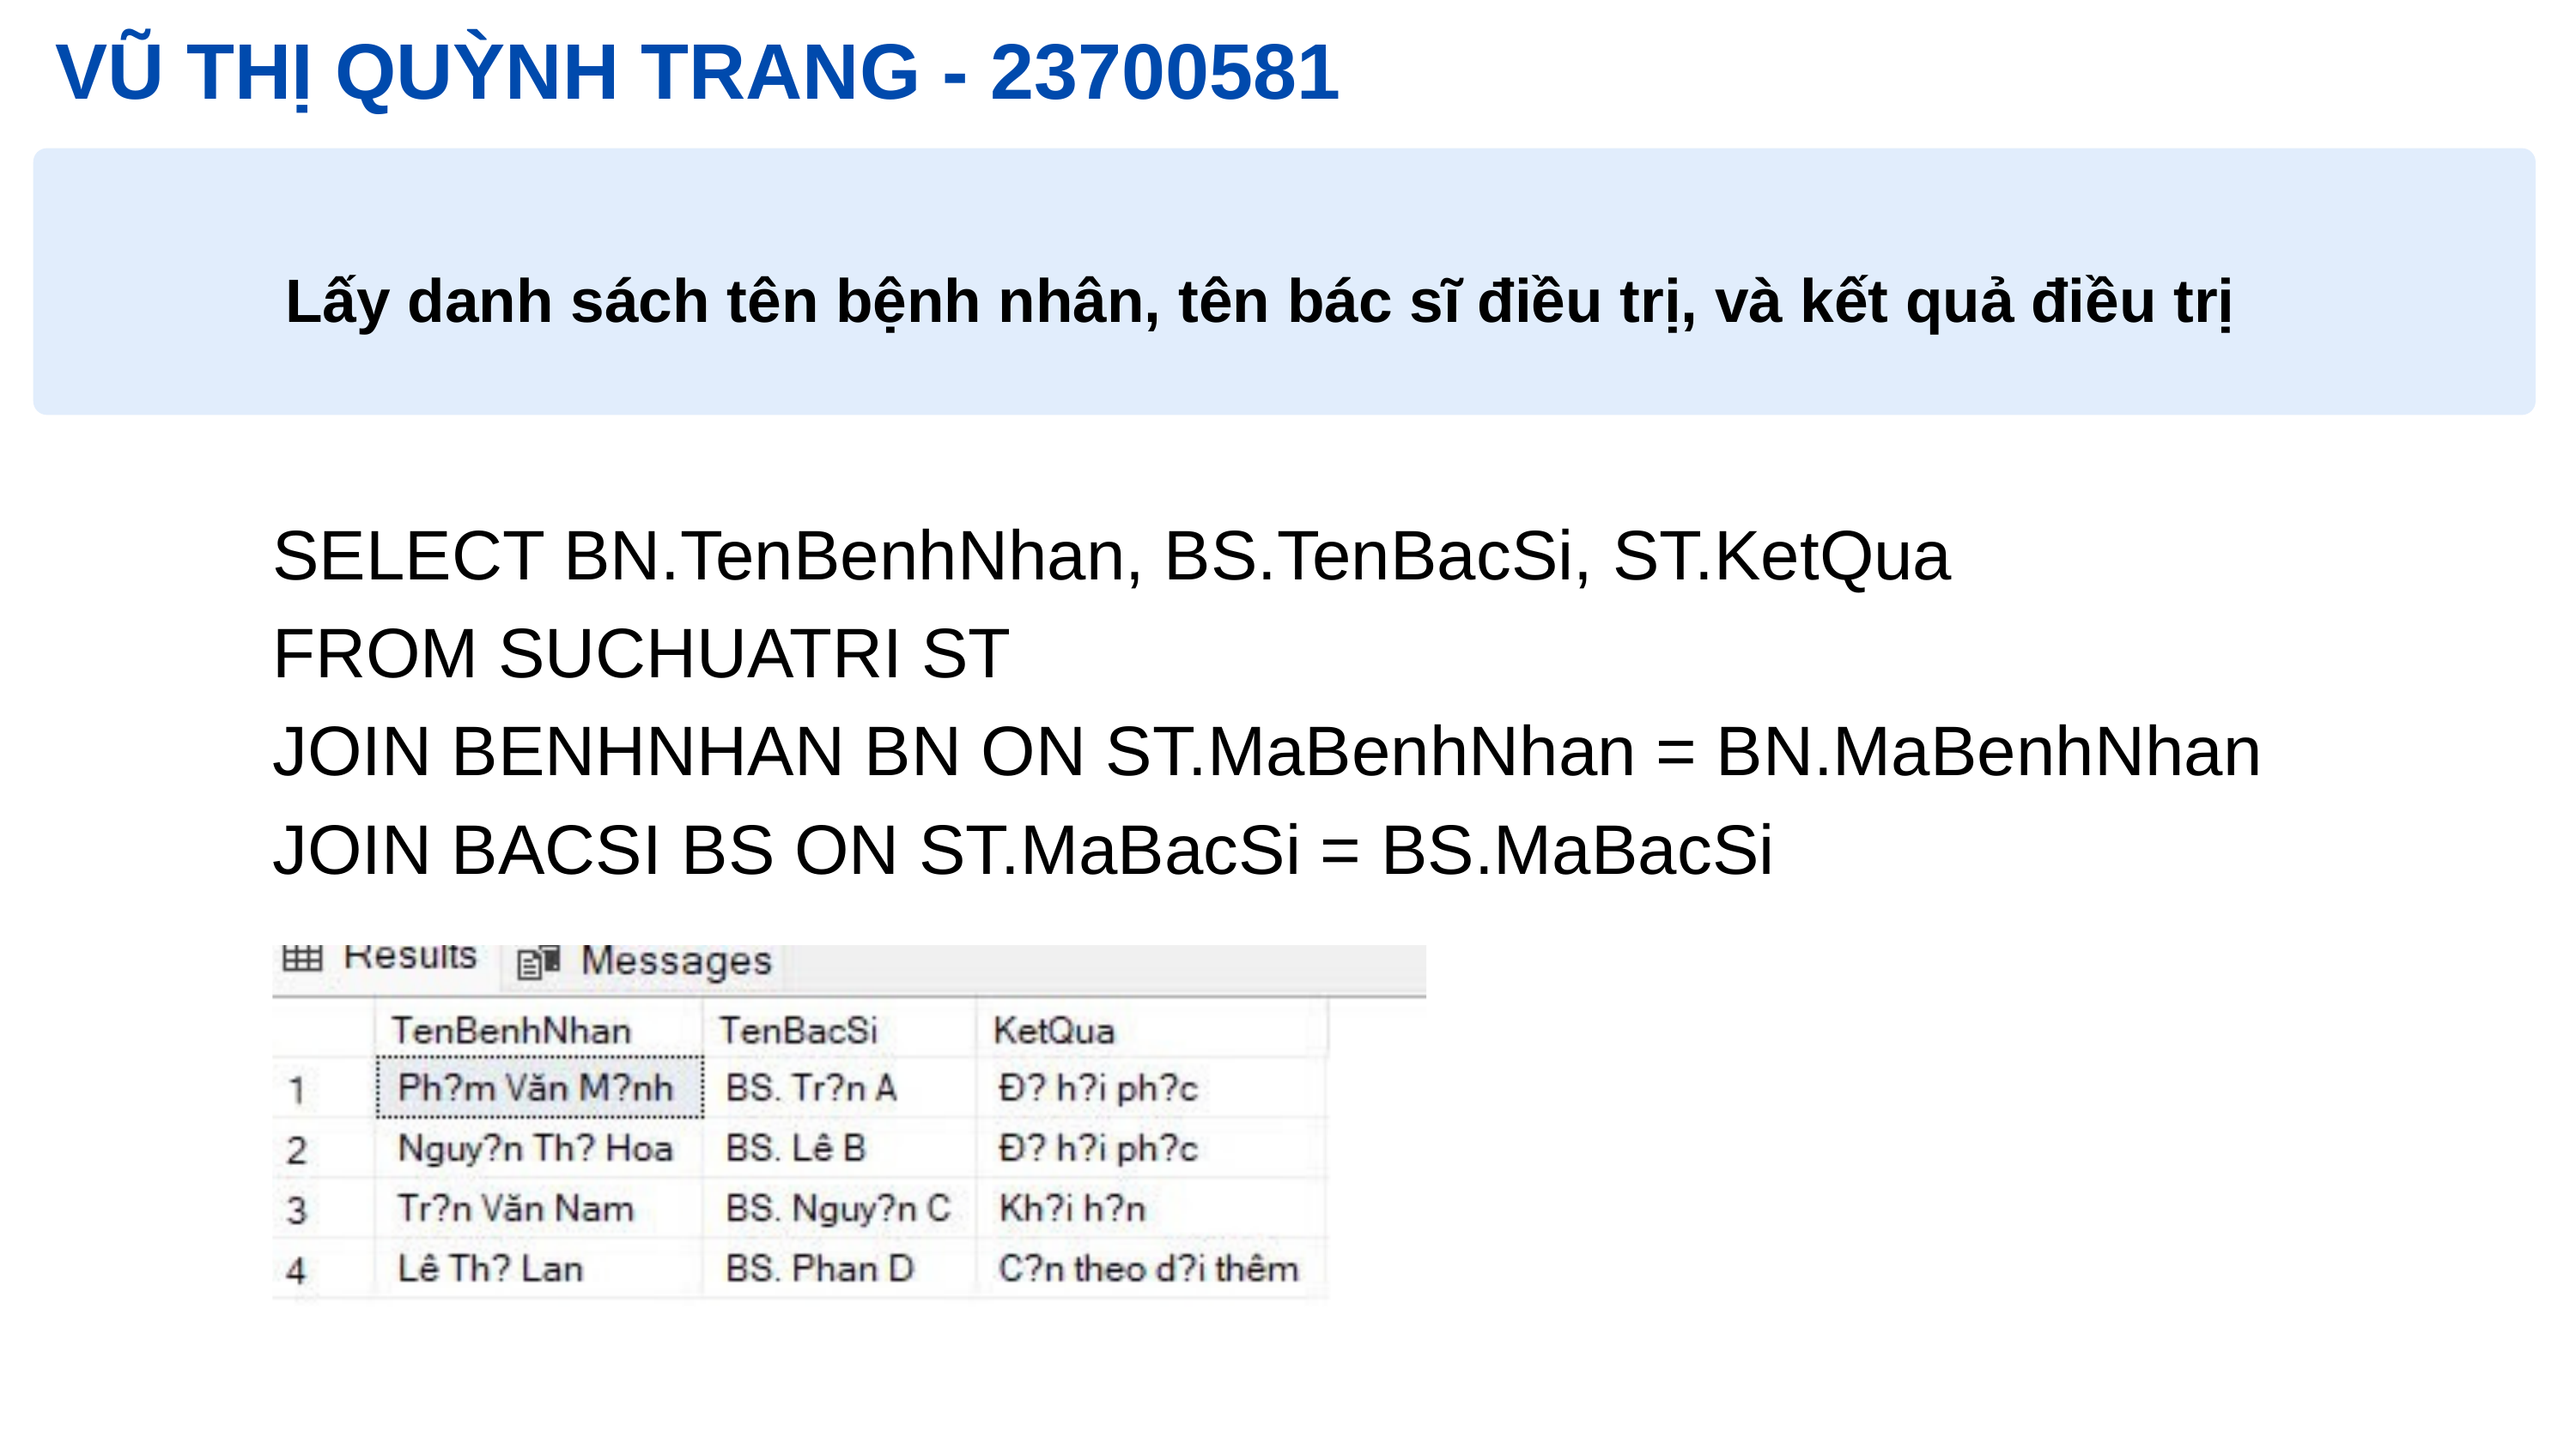

VŨ THỊ QUỲNH TRANG - 23700581

Lấy danh sách tên bệnh nhân, tên bác sĩ điều trị, và kết quả điều trị

SELECT BN.TenBenhNhan, BS.TenBacSi, ST.KetQua
FROM SUCHUATRI ST
JOIN BENHNHAN BN ON ST.MaBenhNhan = BN.MaBenhNhan
JOIN BACSI BS ON ST.MaBacSi = BS.MaBacSi